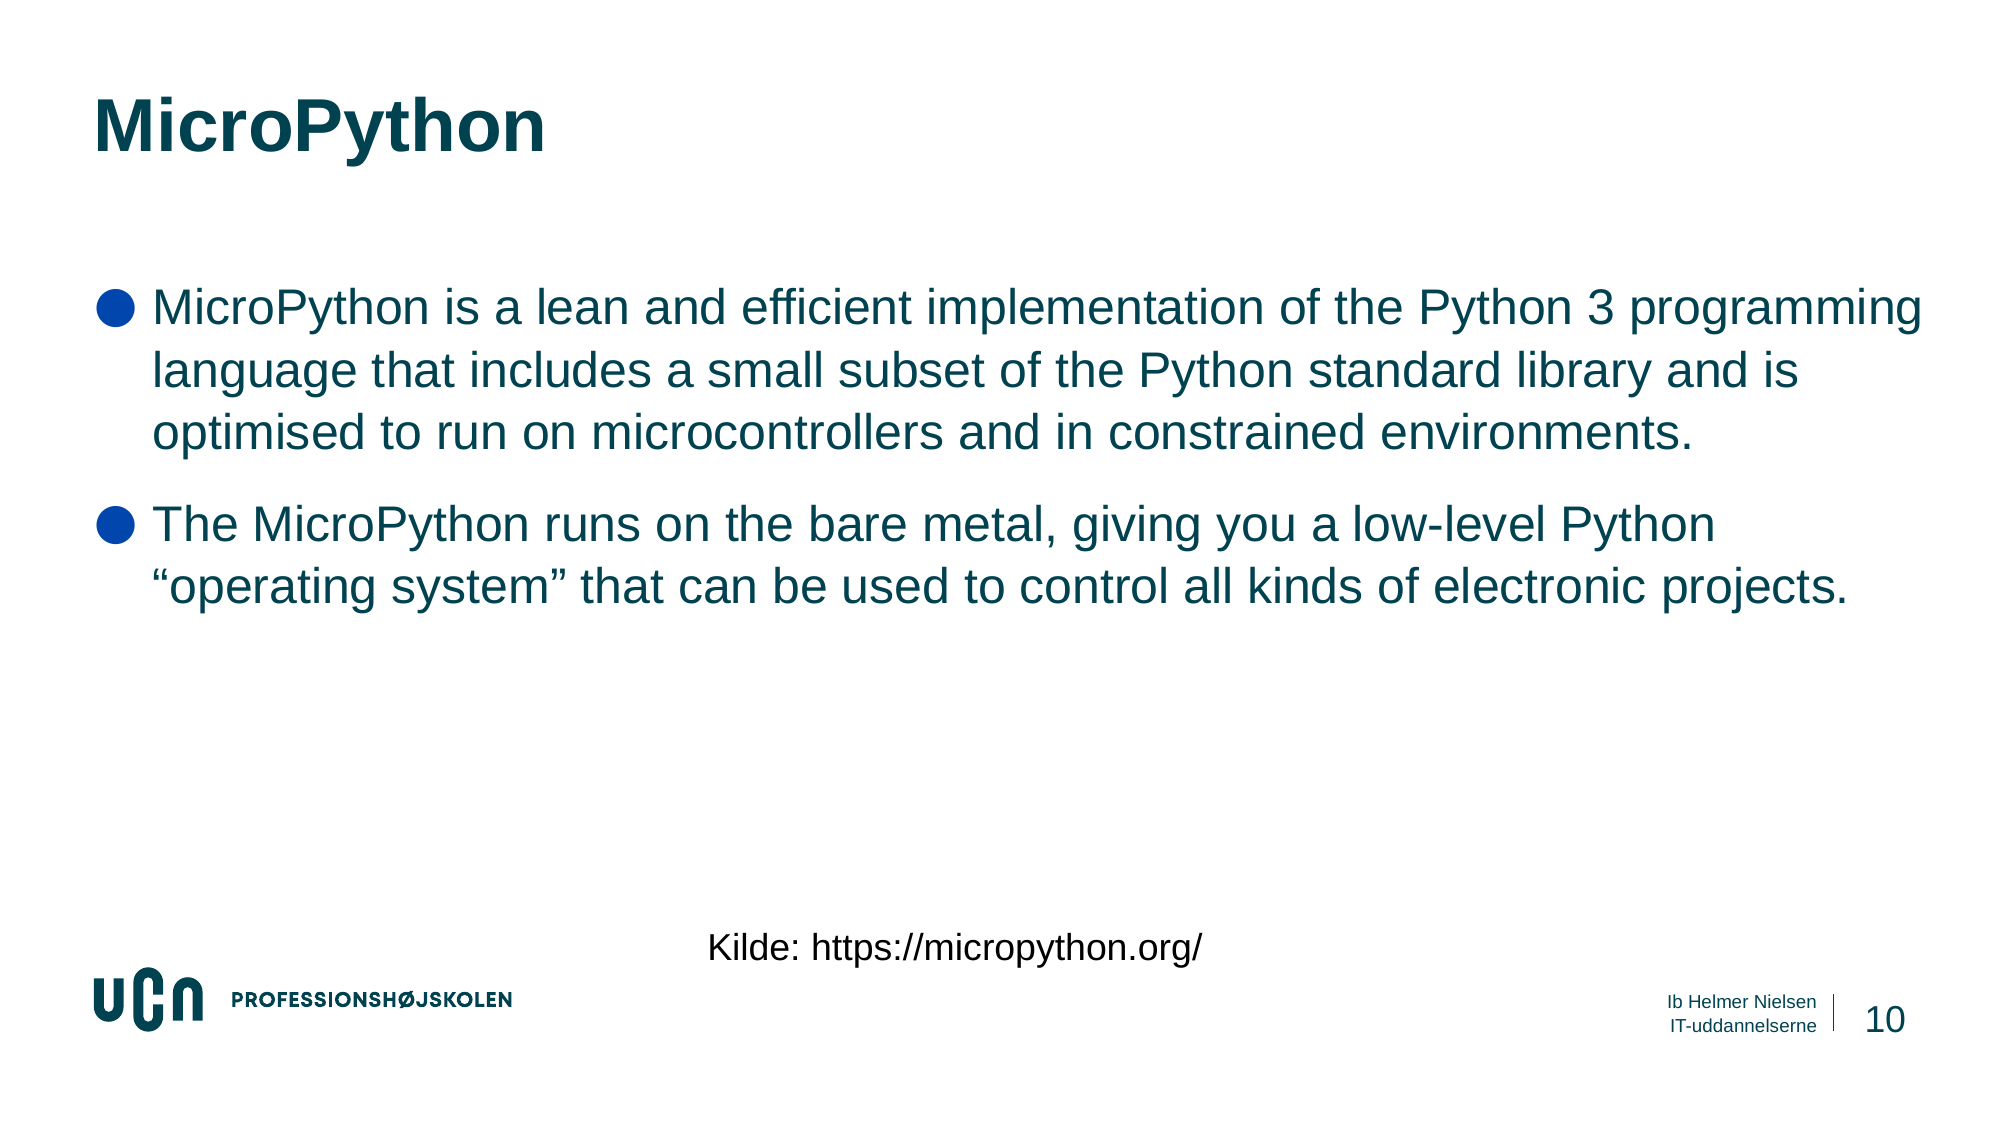

# MicroPython
MicroPython is a lean and efficient implementation of the Python 3 programming language that includes a small subset of the Python standard library and is optimised to run on microcontrollers and in constrained environments.
The MicroPython runs on the bare metal, giving you a low-level Python “operating system” that can be used to control all kinds of electronic projects.

Kilde: https://micropython.org/
10